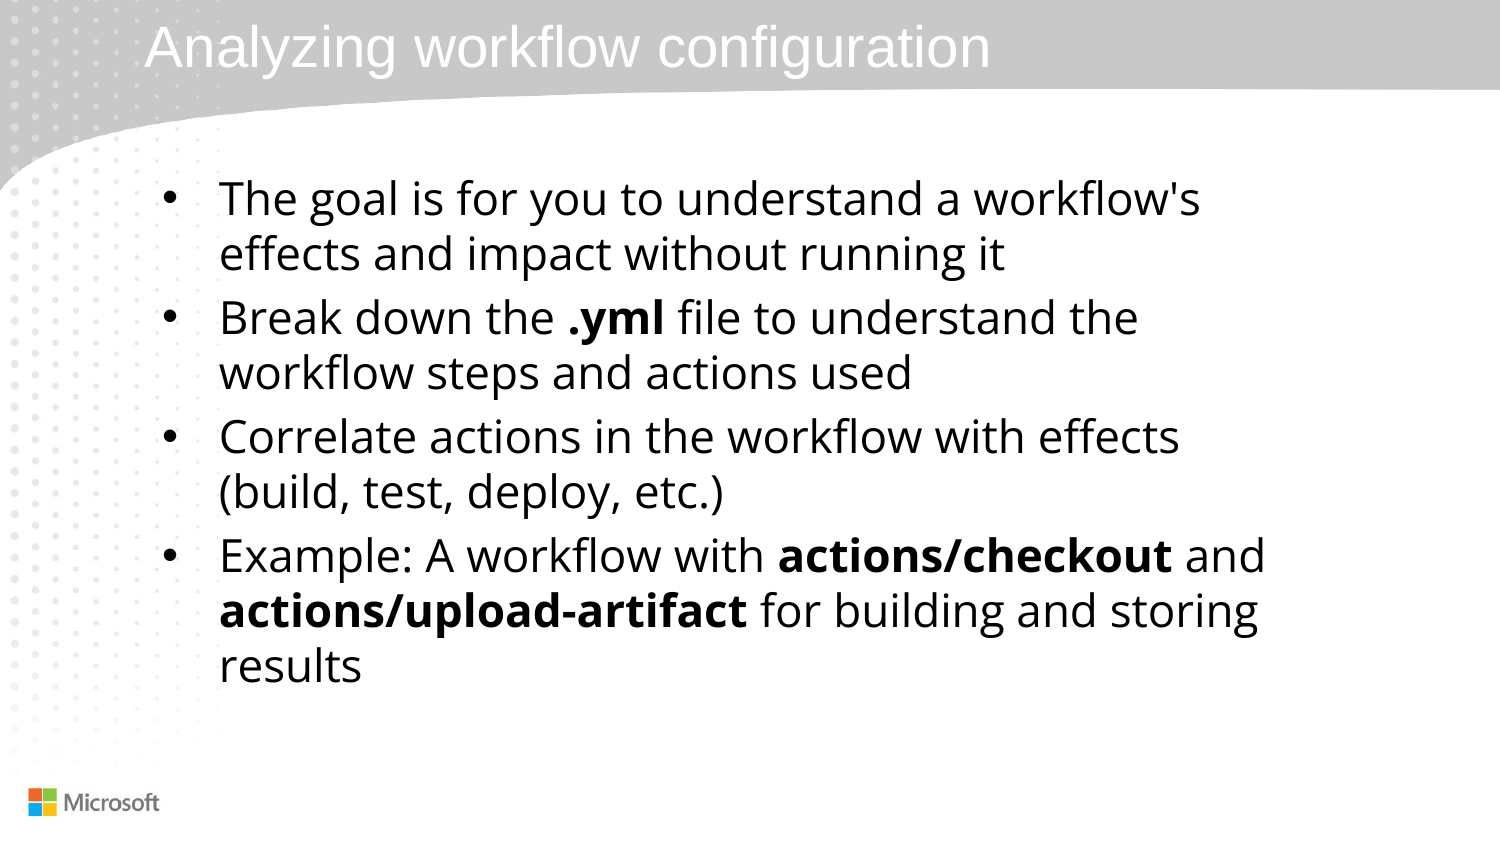

# Analyzing workflow configuration
The goal is for you to understand a workflow's effects and impact without running it
Break down the .yml file to understand the workflow steps and actions used
Correlate actions in the workflow with effects
(build, test, deploy, etc.)
Example: A workflow with actions/checkout and actions/upload-artifact for building and storing results